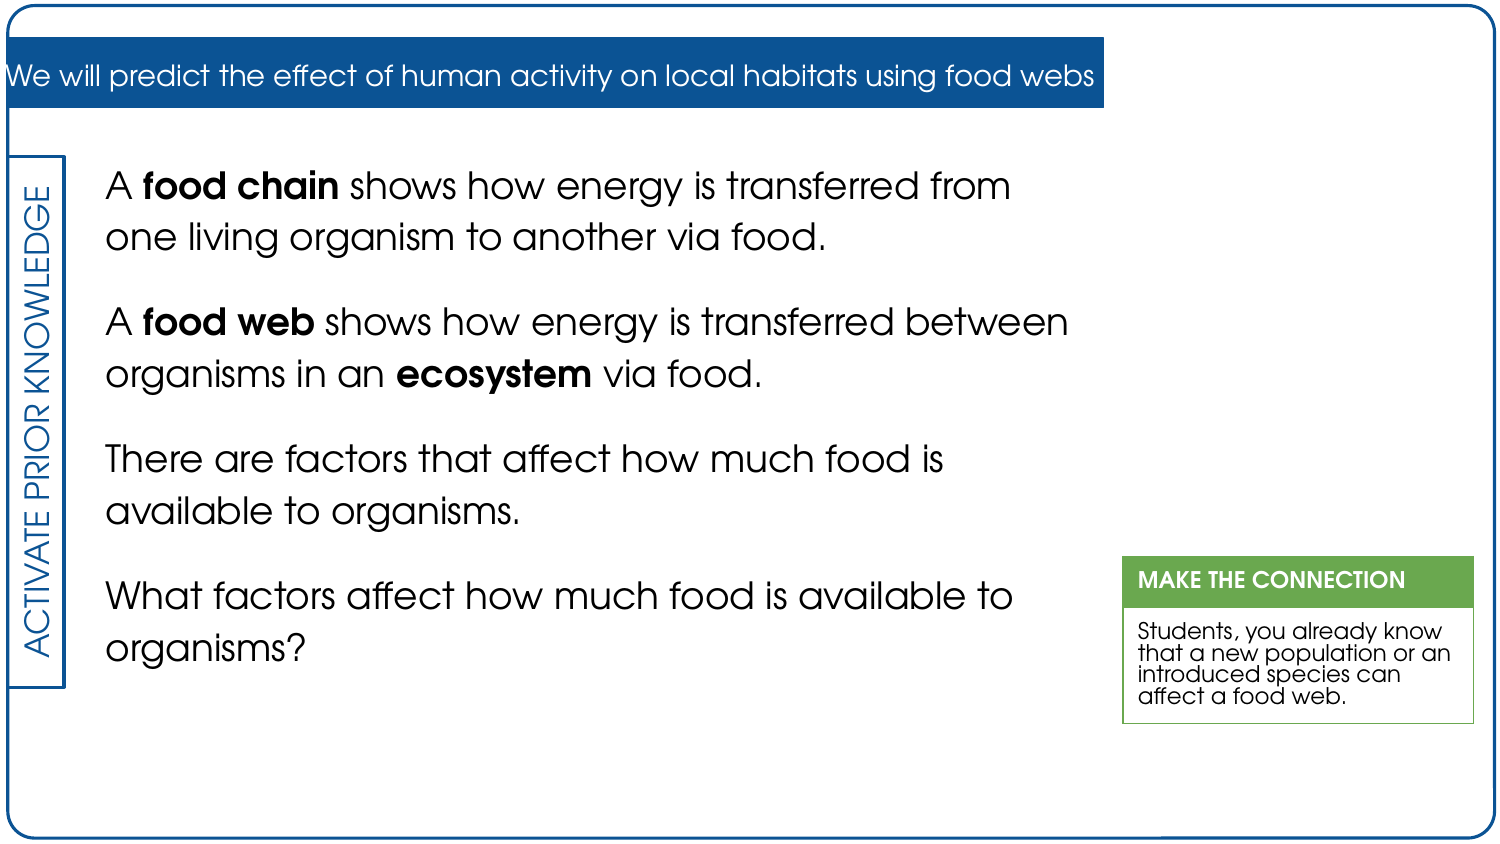

We will predict the effect of human activity on local habitats using food webs
A food chain shows how energy is transferred from one living organism to another via food.
A food web shows how energy is transferred between organisms in an ecosystem via food.
There are factors that affect how much food is available to organisms.
What factors affect how much food is available to organisms?

| MAKE THE CONNECTION |
| --- |
| Students, you already know that a new population or an introduced species can affect a food web. |